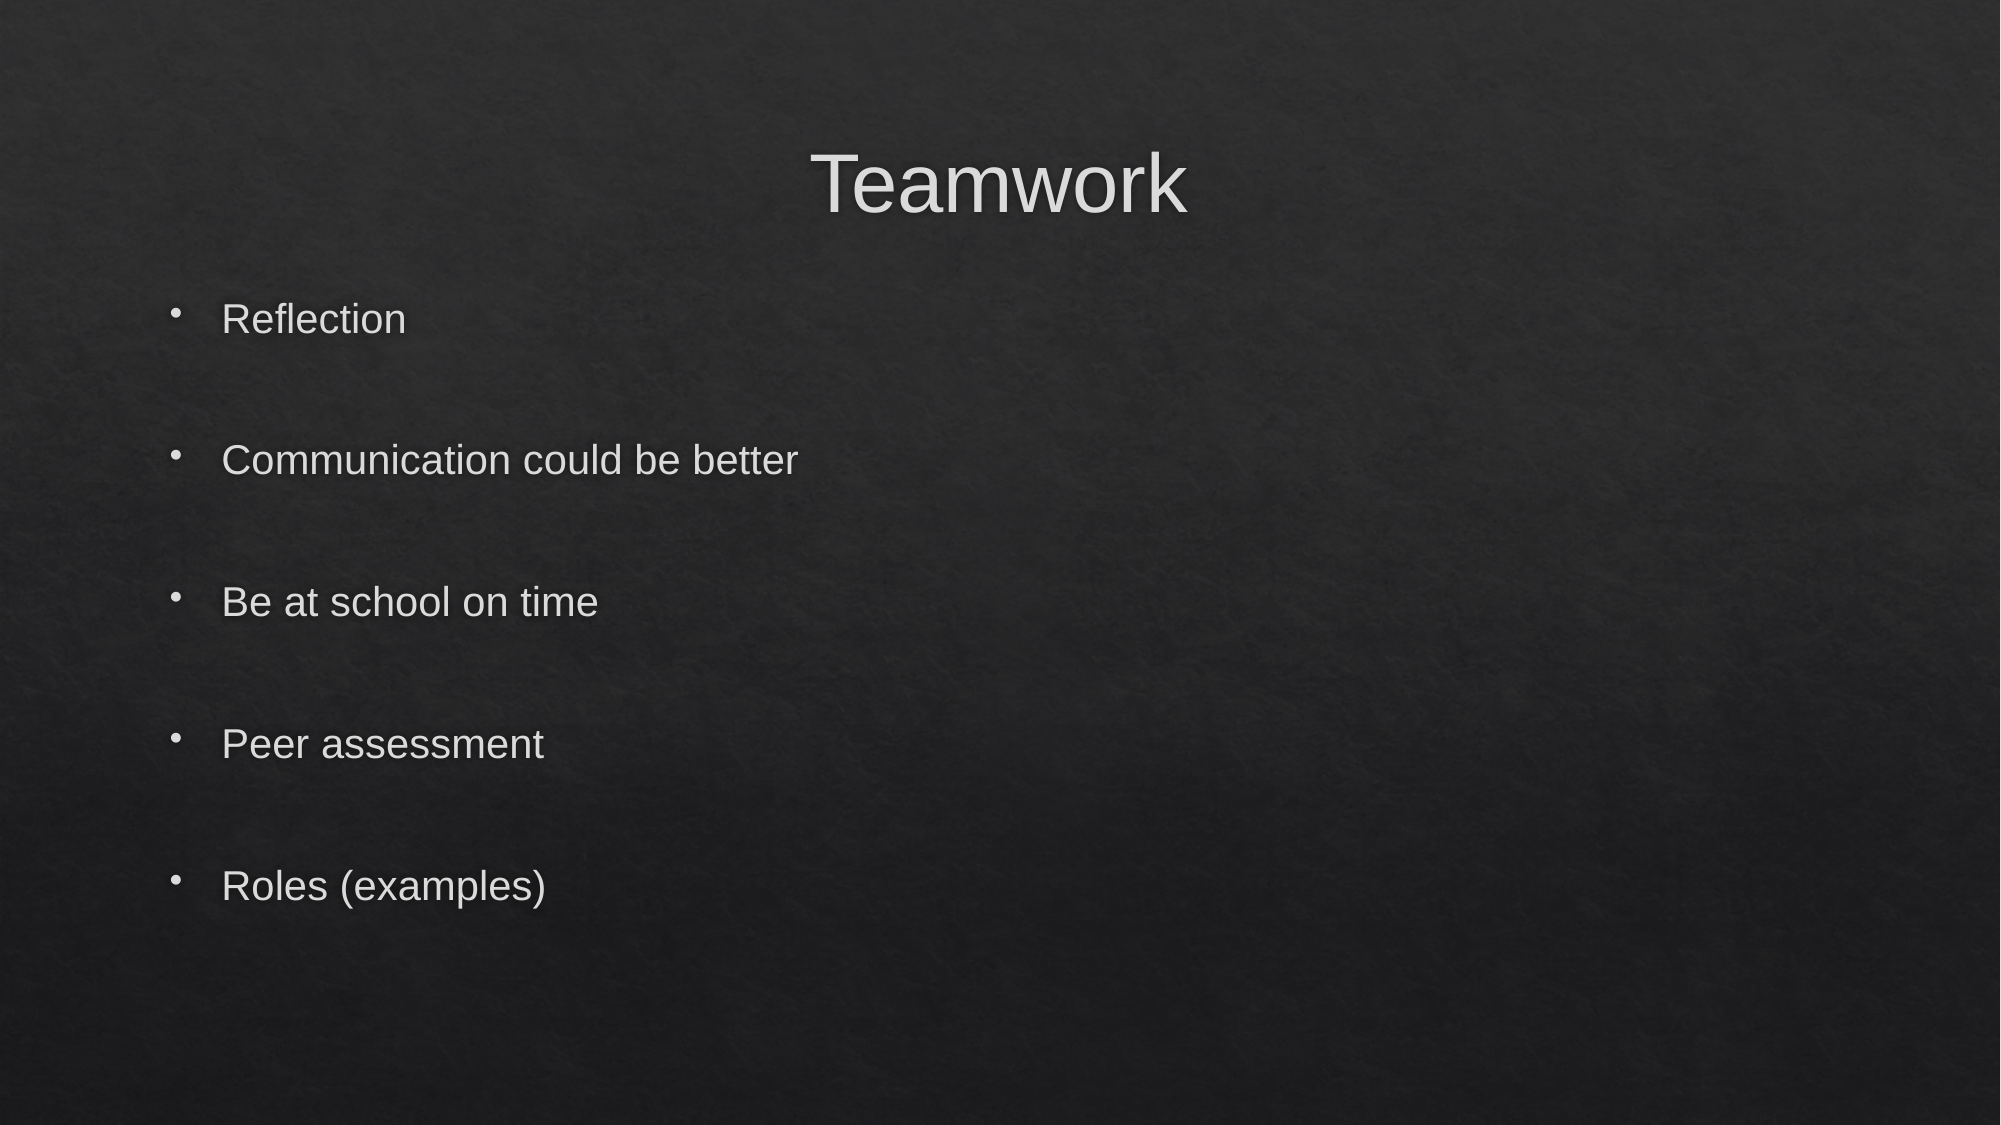

# Teamwork
Reflection

Communication could be better

Be at school on time

Peer assessment

Roles (examples)